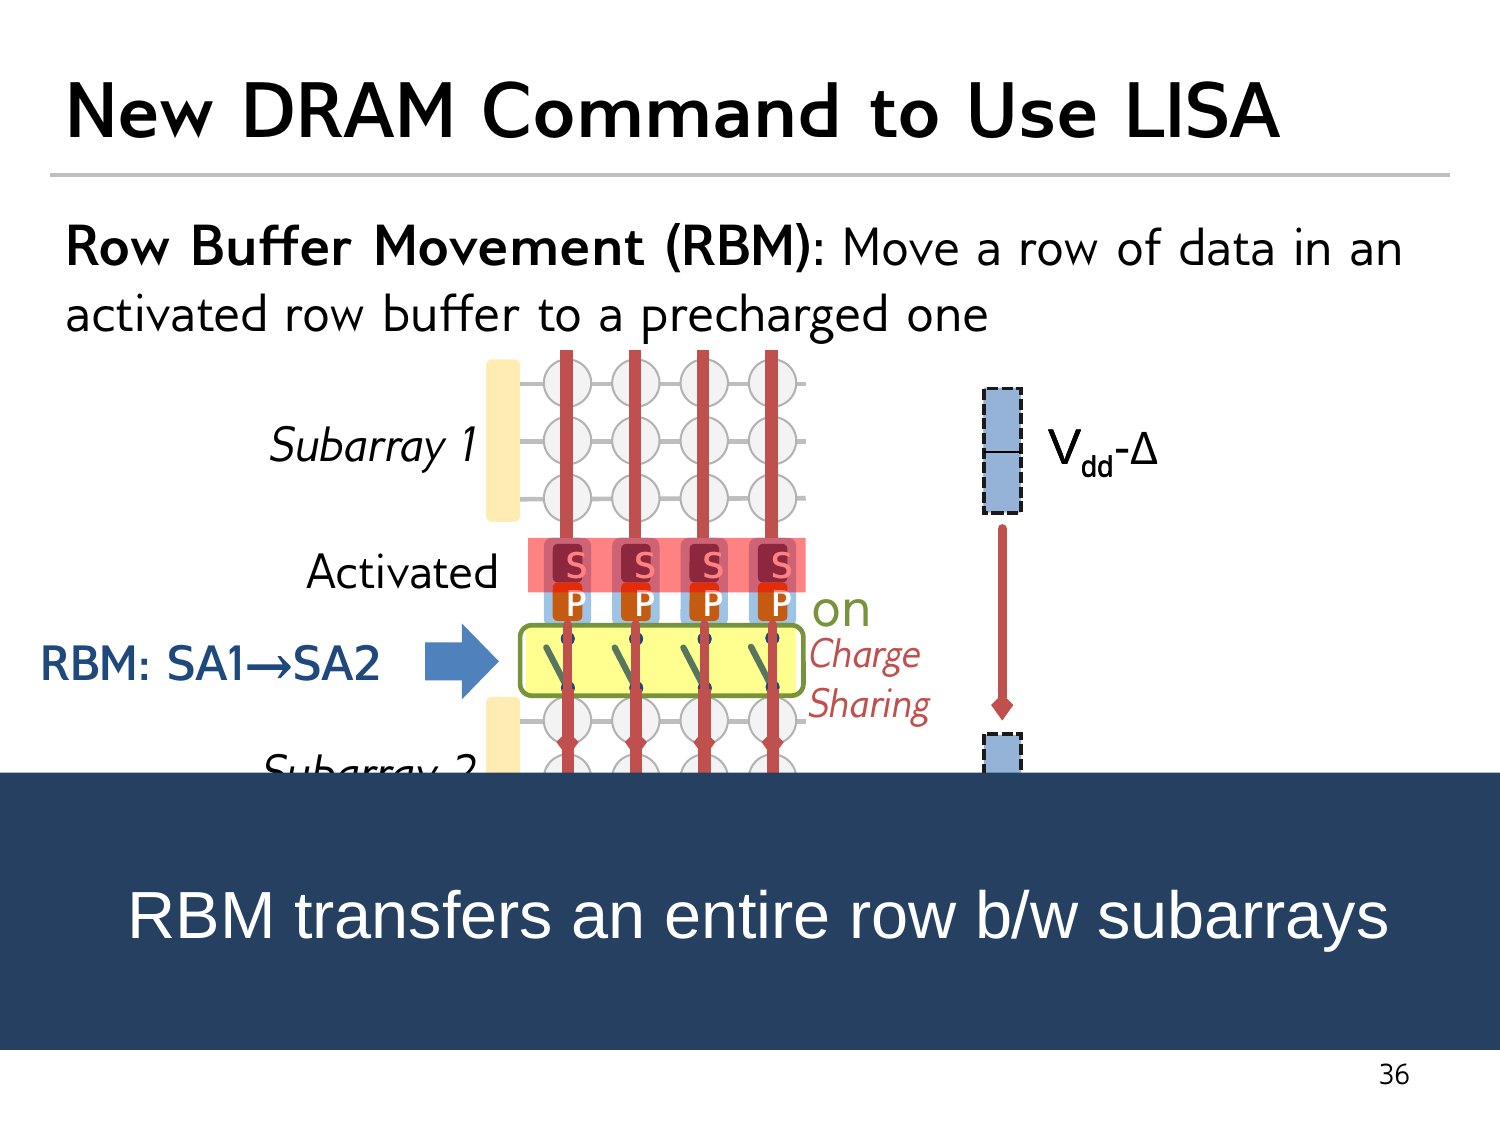

# New DRAM Command to Use LISA
Row Buffer Movement (RBM): Move a row of data in an activated row buffer to a precharged one

S
P

S
P

S
P

S
P

S
P

S
P

S
P

S
P
Subarray 1
Subarray 2

Vdd

Vdd

Vdd

Vdd-Δ
Charge
Sharing
Activated

on

RBM: SA1→SA2

Vdd/2
Vdd/2+Δ

RBM transfers an entire row b/w subarrays

Activated
Precharged
Amplify the charge

…
36